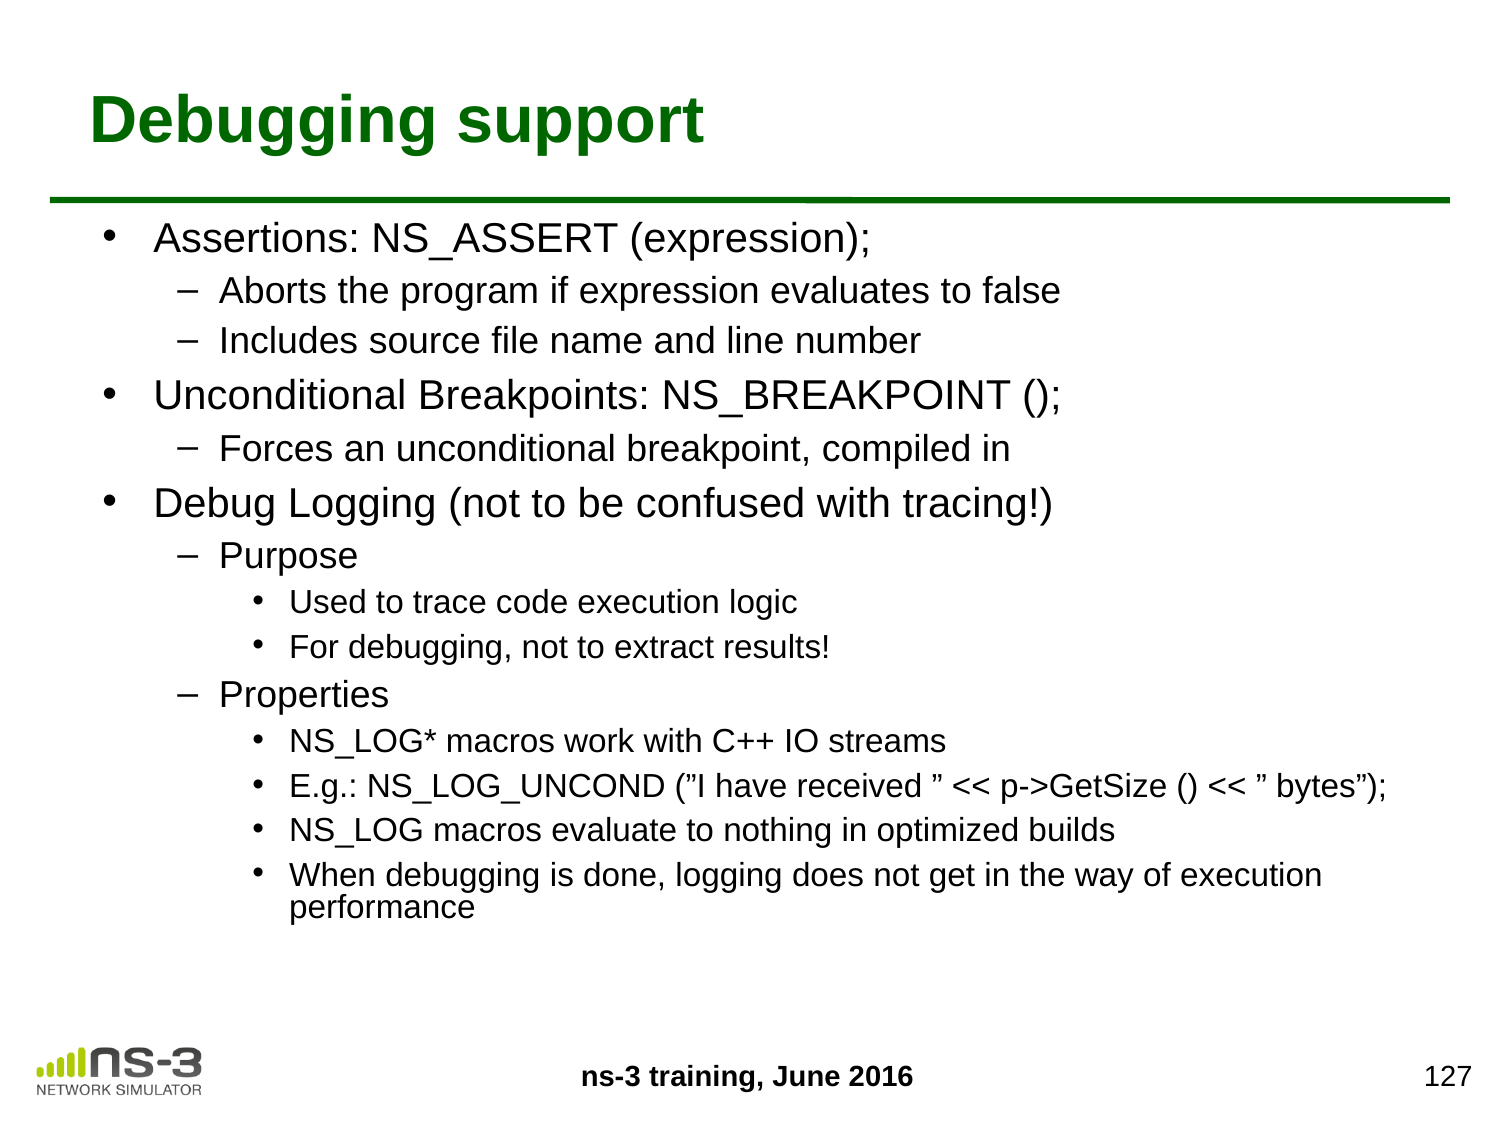

# Debugging support
Assertions: NS_ASSERT (expression);
Aborts the program if expression evaluates to false
Includes source file name and line number
Unconditional Breakpoints: NS_BREAKPOINT ();
Forces an unconditional breakpoint, compiled in
Debug Logging (not to be confused with tracing!)
Purpose
Used to trace code execution logic
For debugging, not to extract results!
Properties
NS_LOG* macros work with C++ IO streams
E.g.: NS_LOG_UNCOND (”I have received ” << p->GetSize () << ” bytes”);
NS_LOG macros evaluate to nothing in optimized builds
When debugging is done, logging does not get in the way of execution performance
127
ns-3 training, June 2016